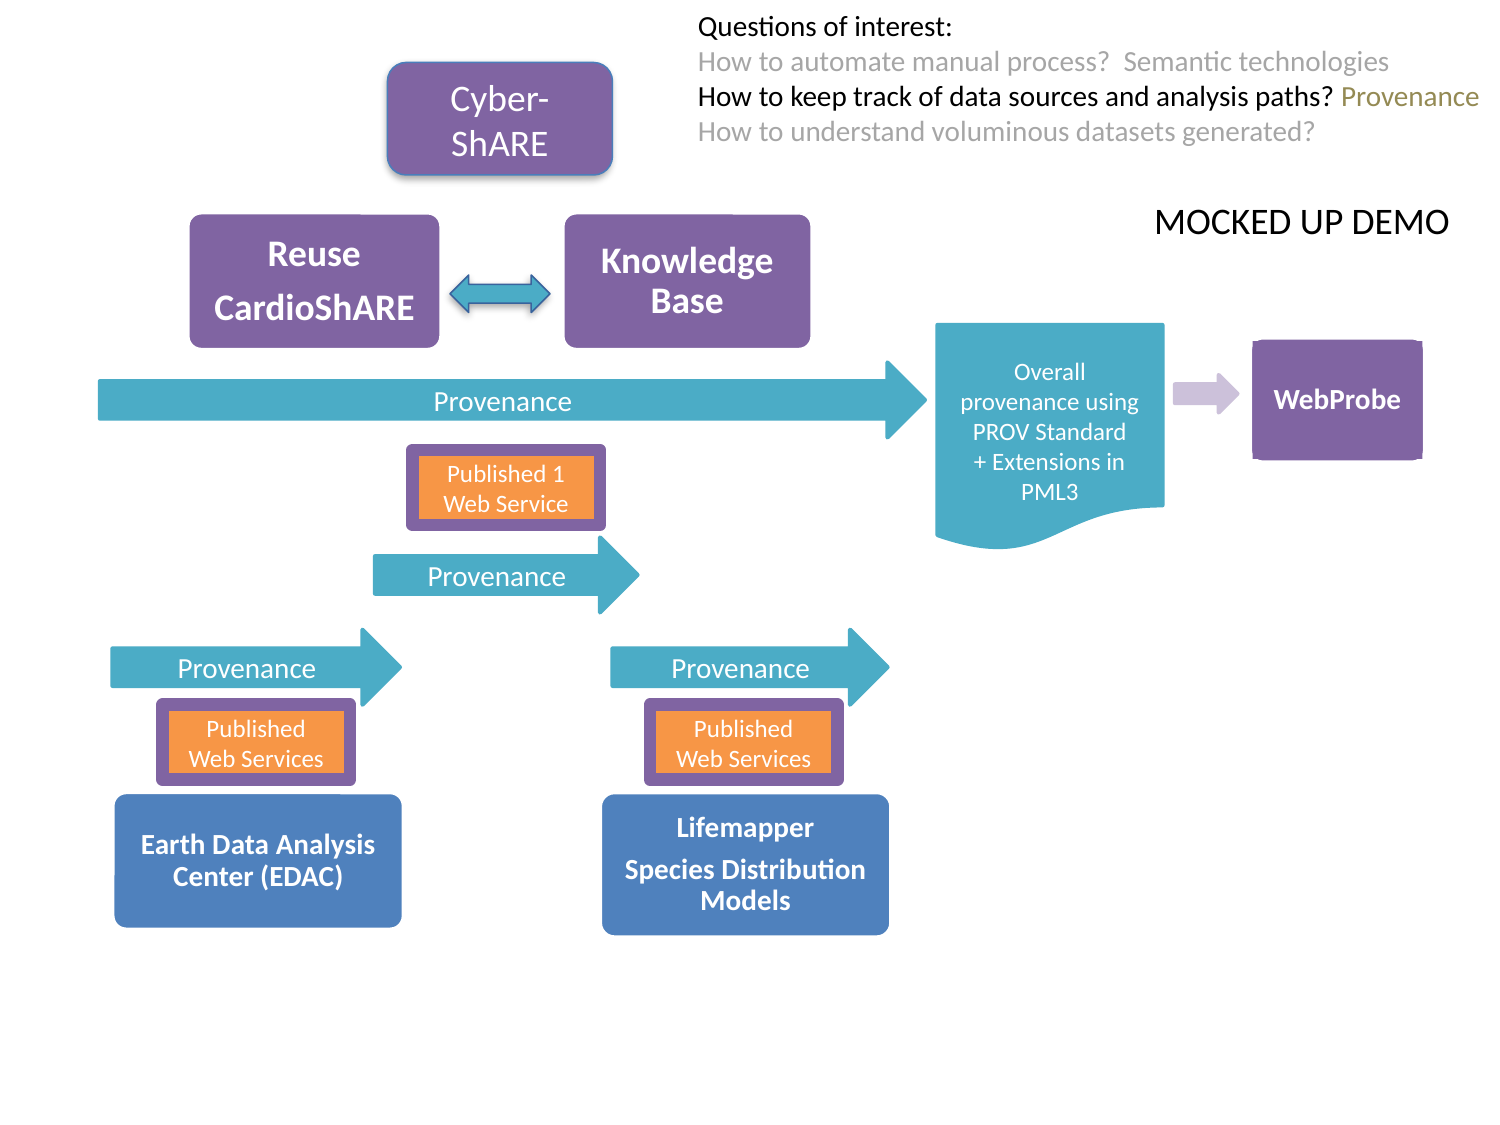

Questions of interest:
How to automate manual process?  Semantic technologies
How to keep track of data sources and analysis paths? Provenance
How to understand voluminous datasets generated?
Cyber-ShARE
MOCKED UP DEMO

Reuse
CardioShARE

Knowledge Base

Overall provenance using
PROV Standard
+ Extensions in PML3

WebProbe
Provenance

Published 1
Web Service
Provenance
Provenance
Provenance
Published
Web Services
Published
Web Services

Earth Data Analysis Center (EDAC)

Lifemapper
Species Distribution Models